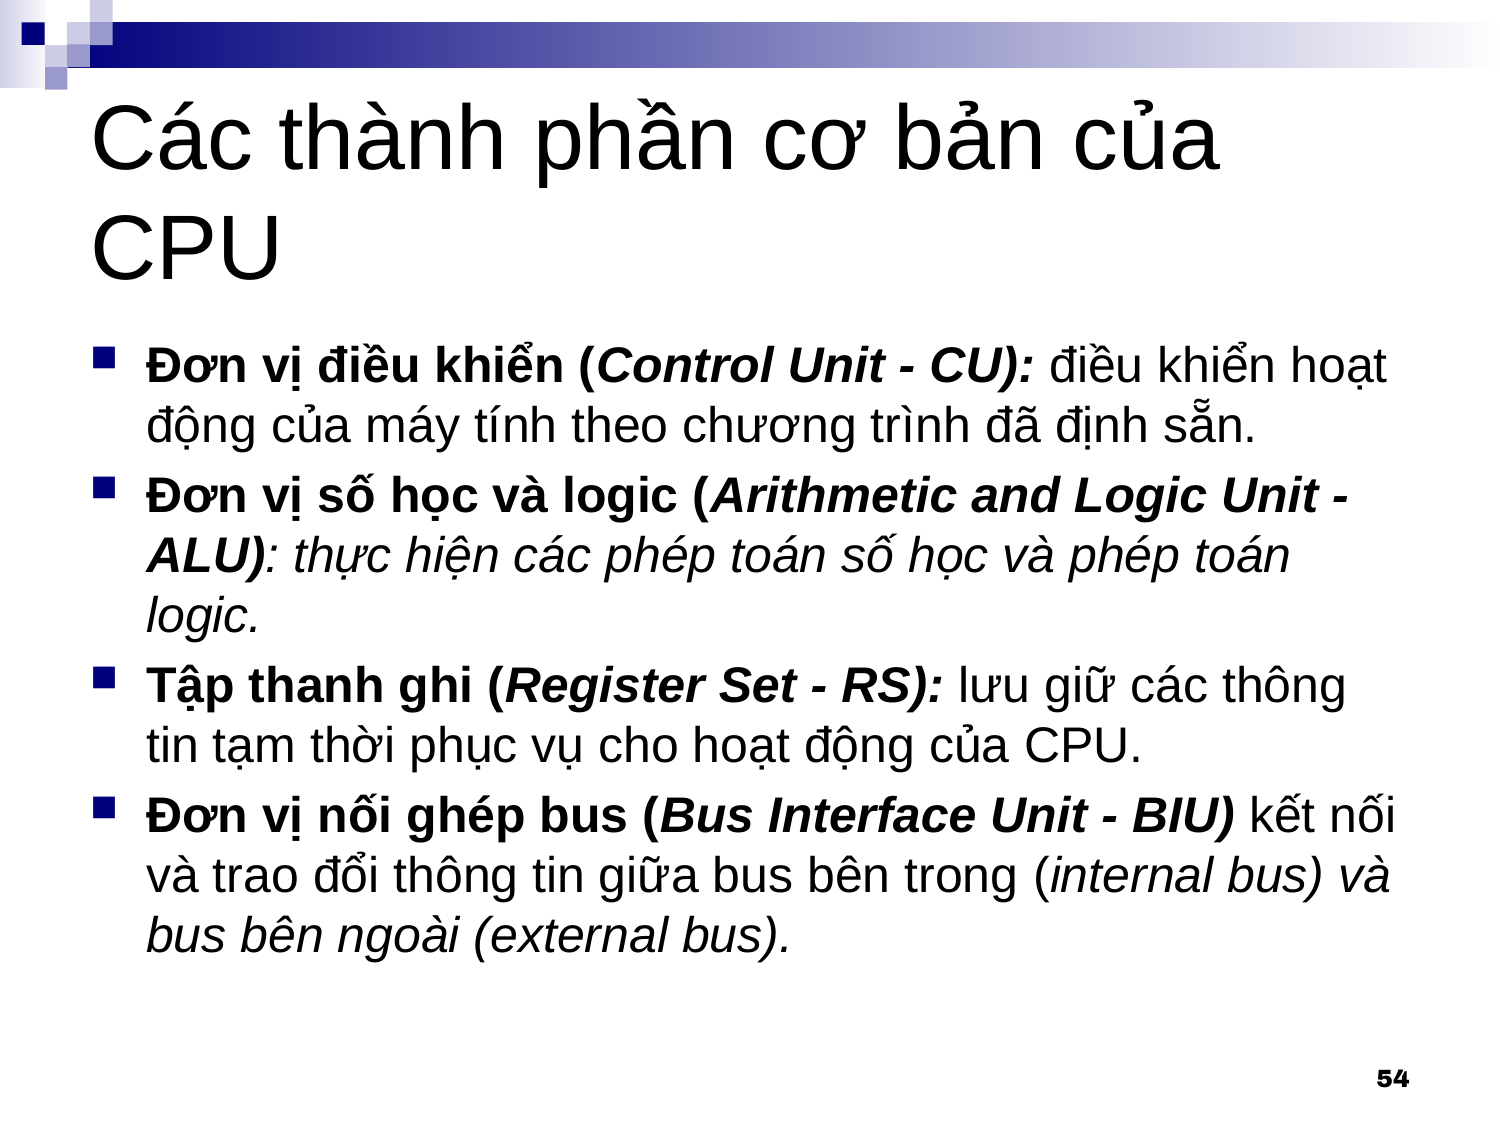

# Các thành phần cơ bản của CPU
Đơn vị điều khiển (Control Unit - CU): điều khiển hoạt động của máy tính theo chương trình đã định sẵn.
Đơn vị số học và logic (Arithmetic and Logic Unit - ALU): thực hiện các phép toán số học và phép toán logic.
Tập thanh ghi (Register Set - RS): lưu giữ các thông tin tạm thời phục vụ cho hoạt động của CPU.
Đơn vị nối ghép bus (Bus Interface Unit - BIU) kết nối và trao đổi thông tin giữa bus bên trong (internal bus) và bus bên ngoài (external bus).

54